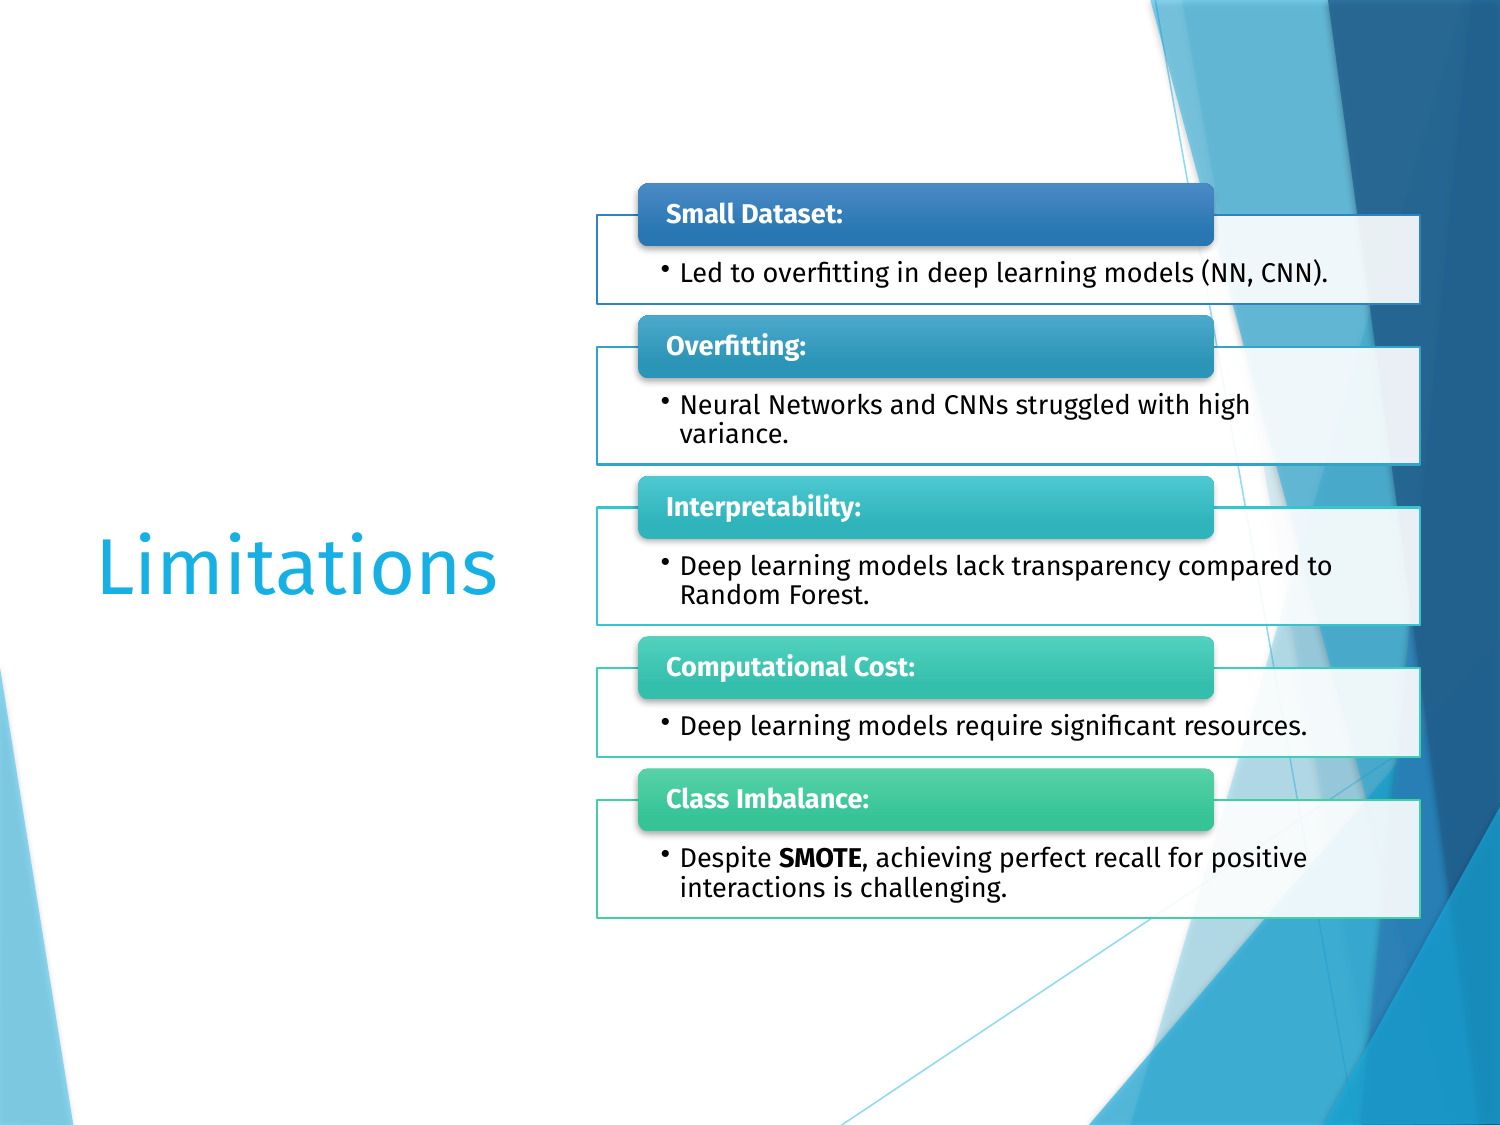

Led to overfitting in deep learning models (NN, CNN).
Small Dataset:
Neural Networks and CNNs struggled with high variance.
Overfitting:
Deep learning models lack transparency compared to Random Forest.
Interpretability:
Deep learning models require significant resources.
Computational Cost:
Despite SMOTE, achieving perfect recall for positive interactions is challenging.
Class Imbalance:
# Limitations